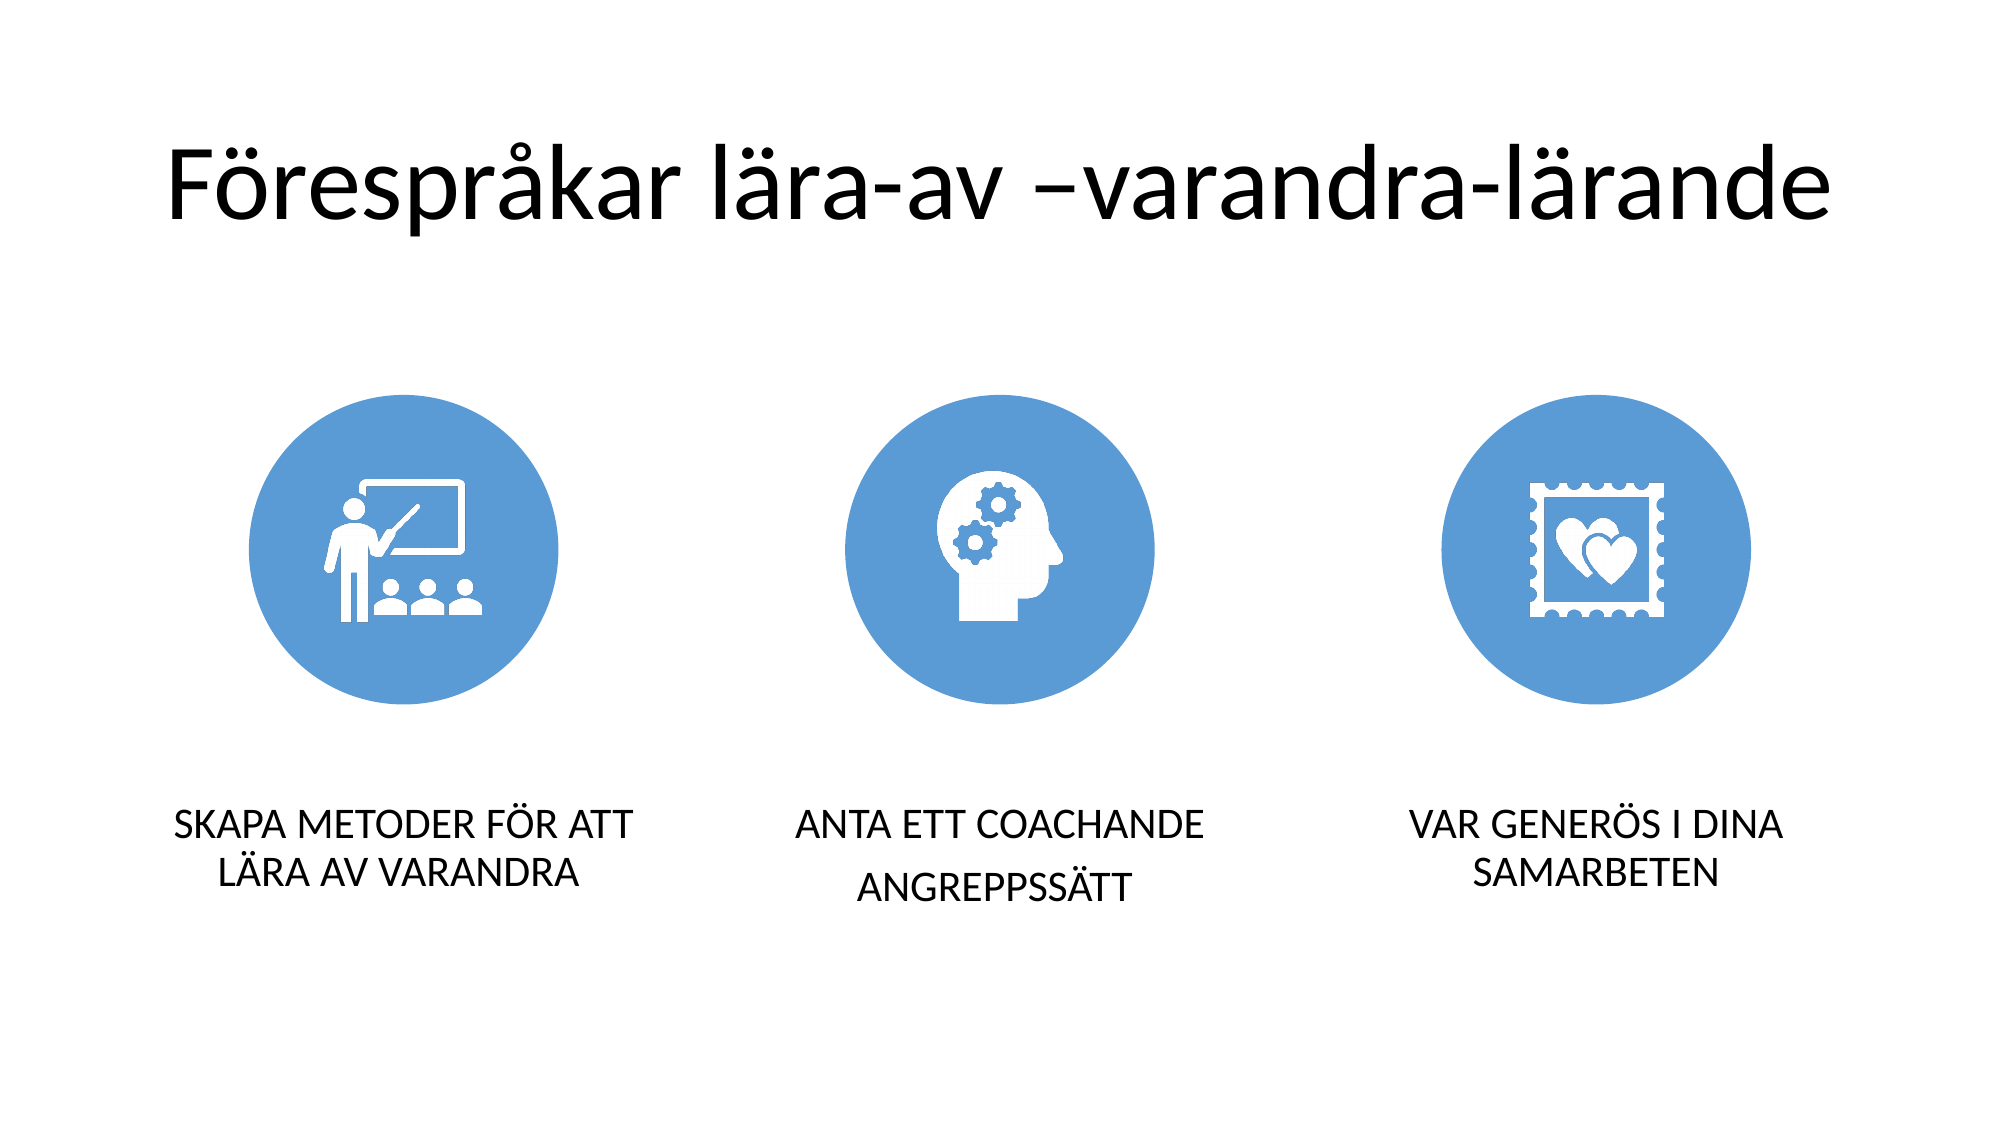

# Förespråkar lära-av –varandra-lärande
Skapa metoder för att lära av varandra
Anta ett coachande
angreppssätt
Var generös I dina samarbeten